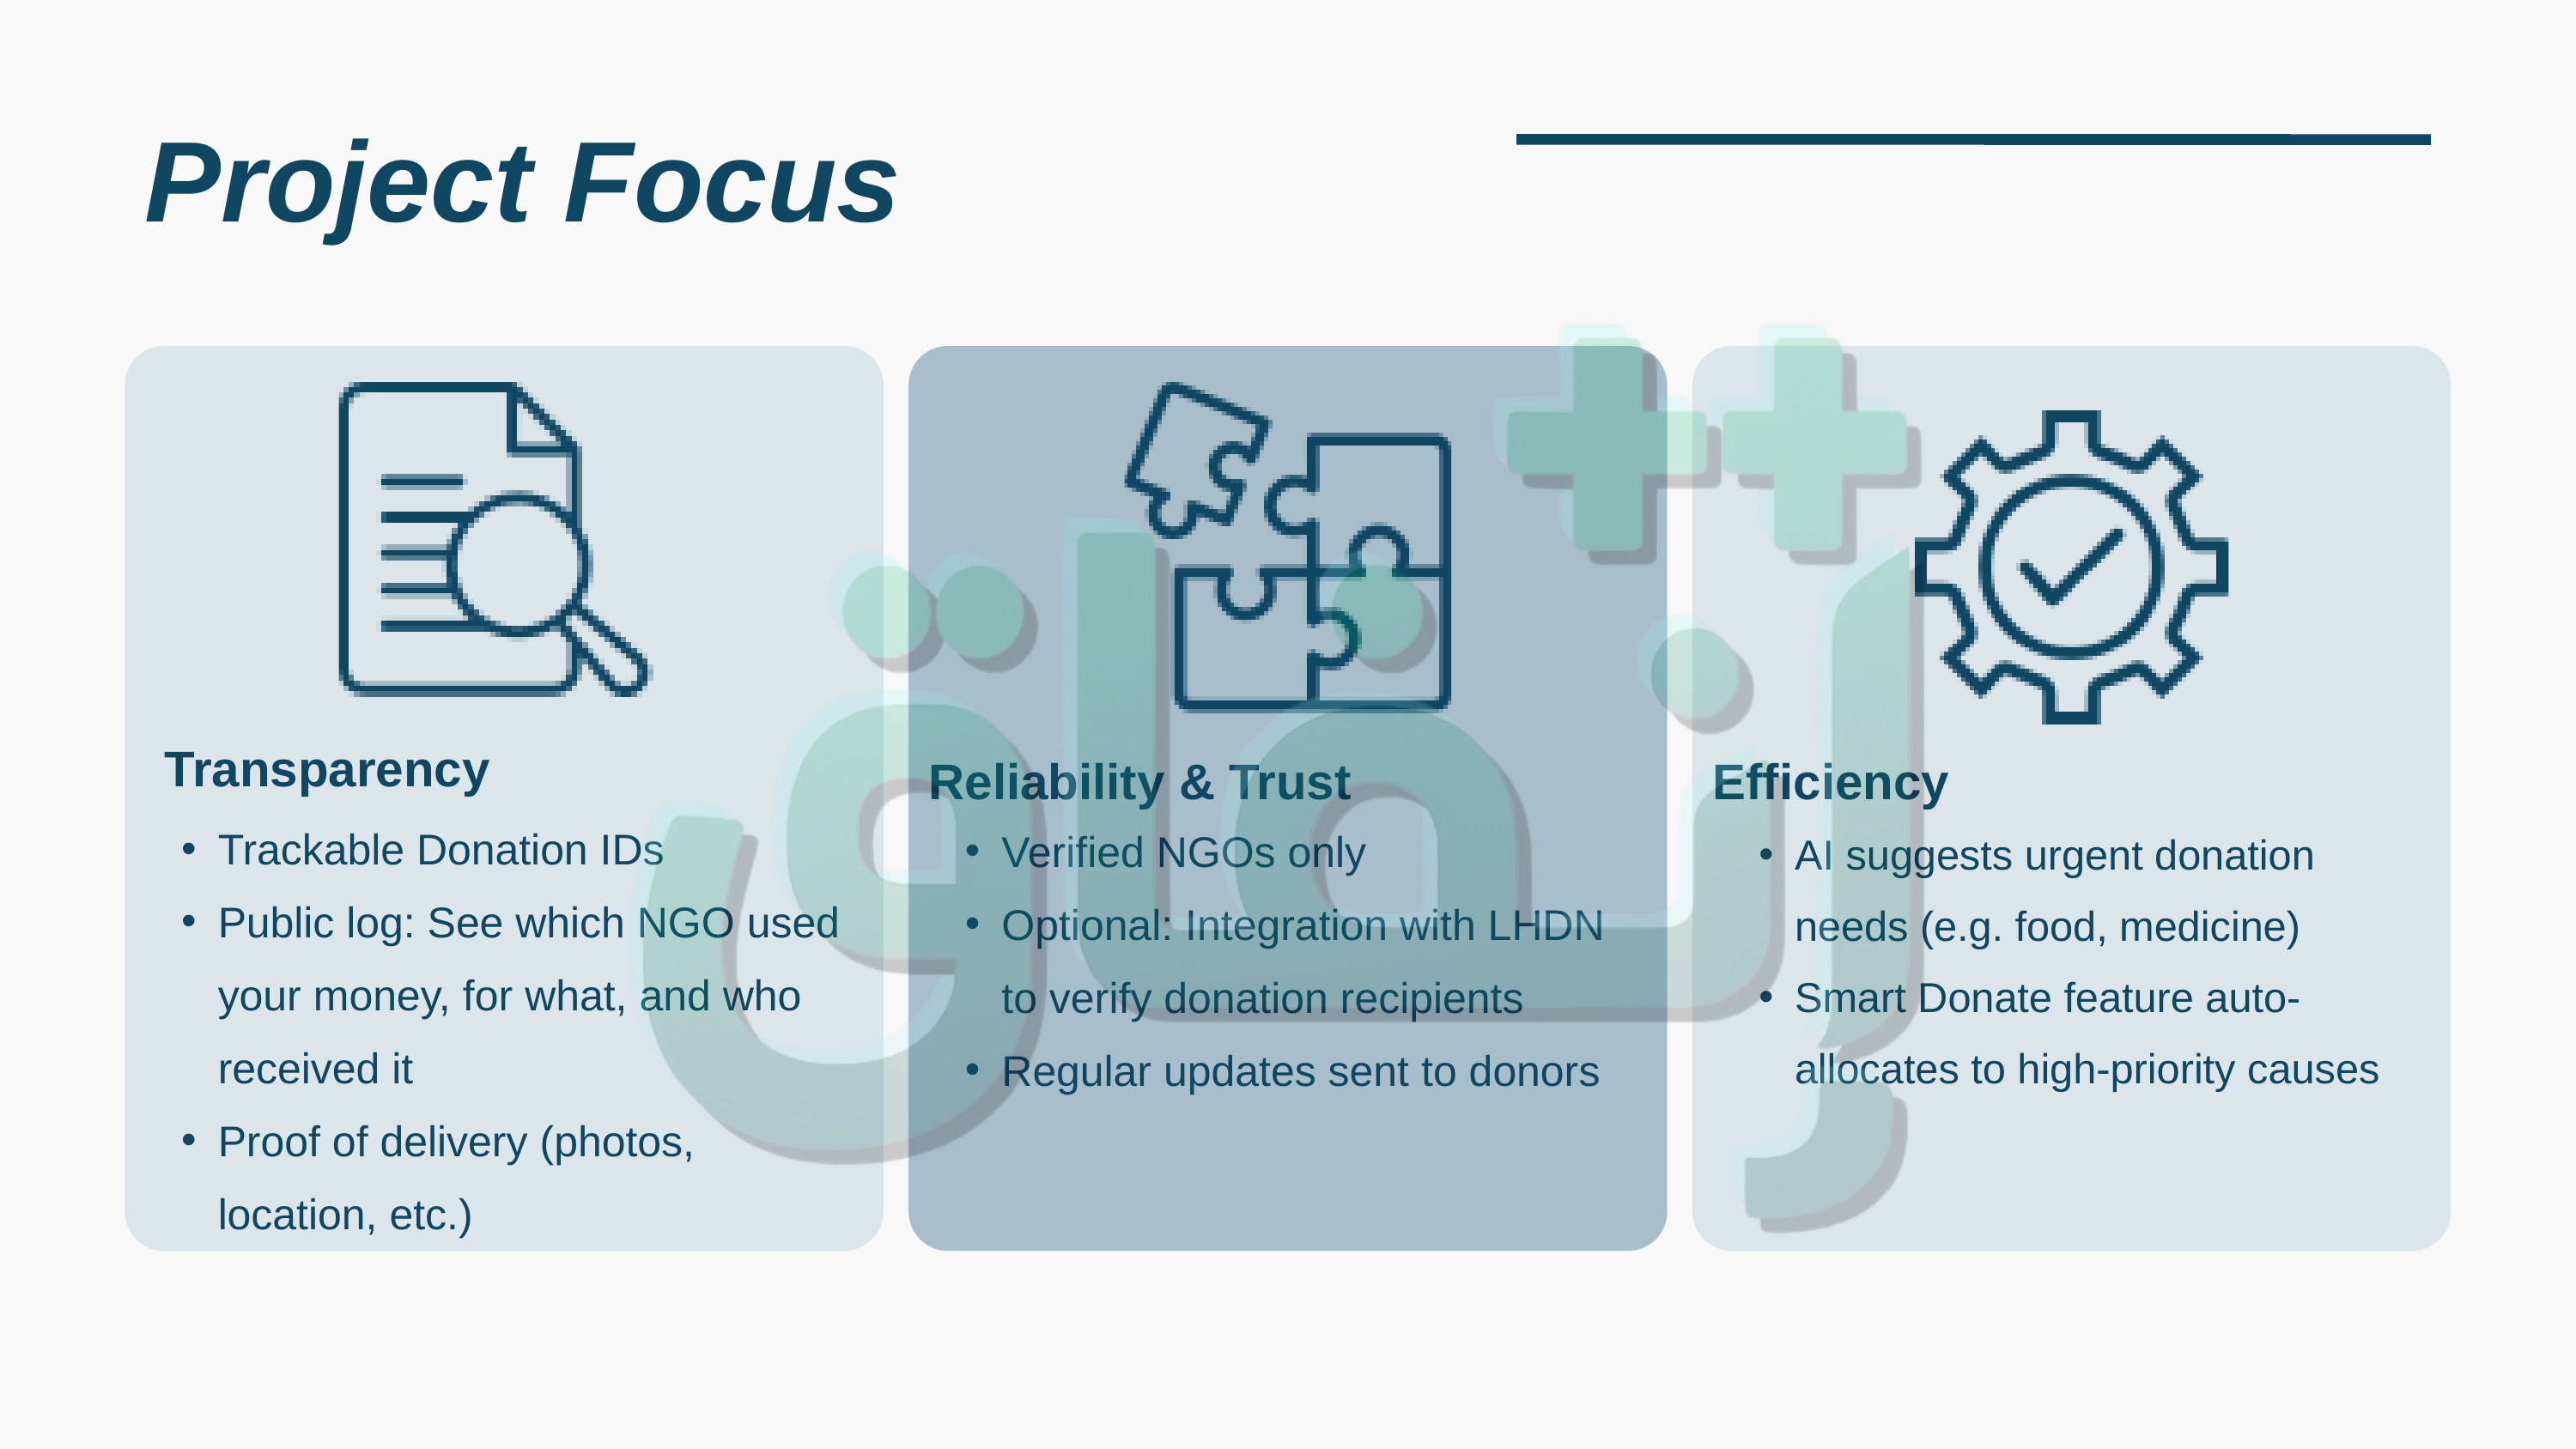

Project Focus

Transparency
Reliability & Trust
Efficiency
Trackable Donation IDs
Public log: See which NGO used your money, for what, and who received it
Proof of delivery (photos, location, etc.)

Verified NGOs only
Optional: Integration with LHDN to verify donation recipients
Regular updates sent to donors

AI suggests urgent donation needs (e.g. food, medicine)
Smart Donate feature auto-allocates to high-priority causes